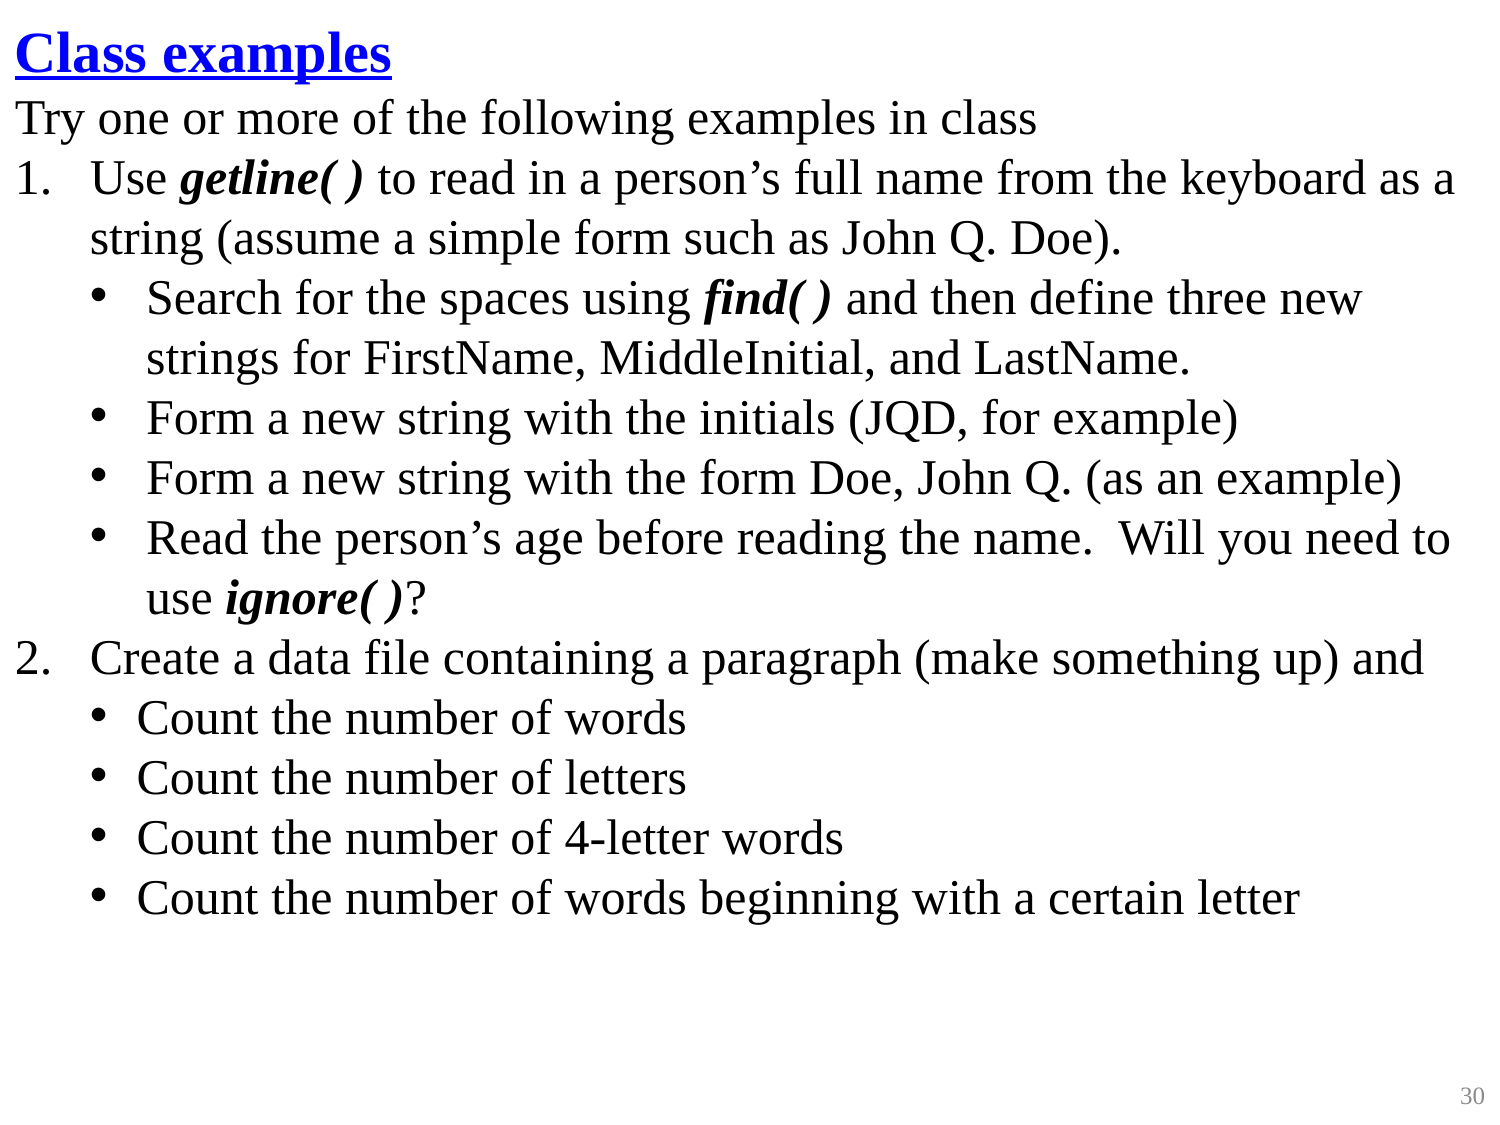

Class examples
Try one or more of the following examples in class
Use getline( ) to read in a person’s full name from the keyboard as a string (assume a simple form such as John Q. Doe).
Search for the spaces using find( ) and then define three new strings for FirstName, MiddleInitial, and LastName.
Form a new string with the initials (JQD, for example)
Form a new string with the form Doe, John Q. (as an example)
Read the person’s age before reading the name.  Will you need to use ignore( )?
Create a data file containing a paragraph (make something up) and
Count the number of words
Count the number of letters
Count the number of 4-letter words
Count the number of words beginning with a certain letter
30